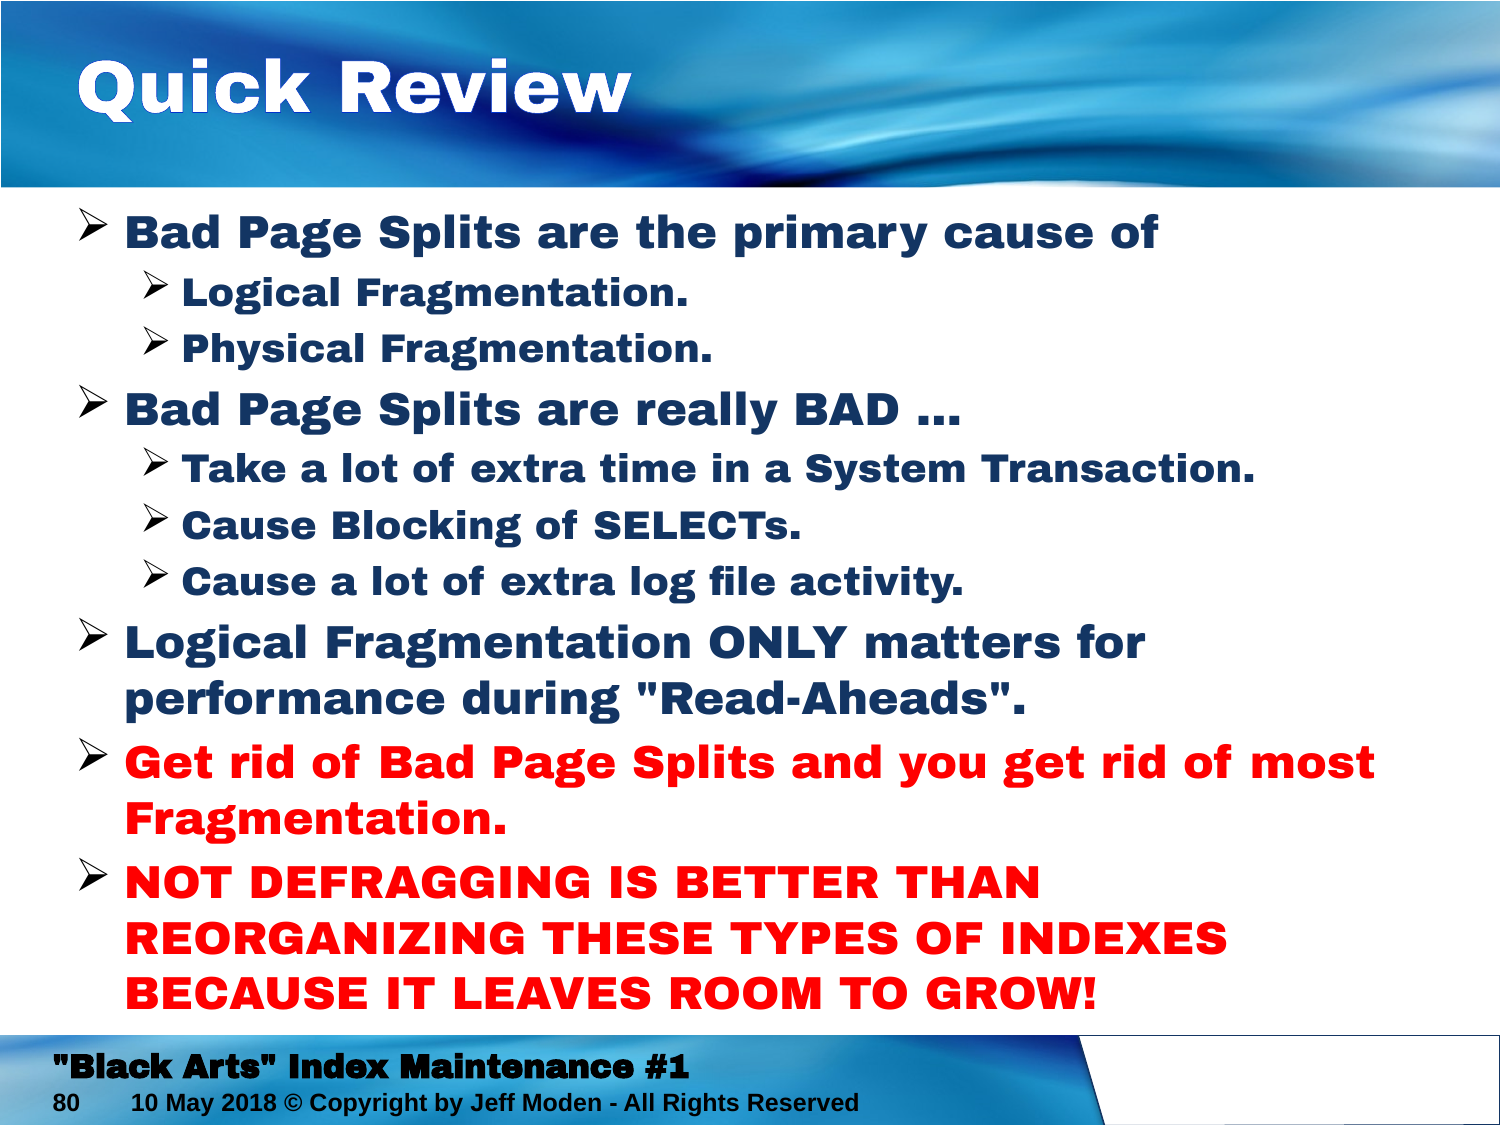

# Quick Review
Bad Page Splits are the primary cause of
Logical Fragmentation.
Physical Fragmentation.
Bad Page Splits are really BAD …
Take a lot of extra time in a System Transaction.
Cause Blocking of SELECTs.
Cause a lot of extra log file activity.
Logical Fragmentation ONLY matters for performance during "Read-Aheads".
Get rid of Bad Page Splits and you get rid of most Fragmentation.
NOT DEFRAGGING IS BETTER THAN REORGANIZING THESE TYPES OF INDEXES BECAUSE IT LEAVES ROOM TO GROW!

"Black Arts" Index Maintenance #1
80
10 May 2018 © Copyright by Jeff Moden - All Rights Reserved